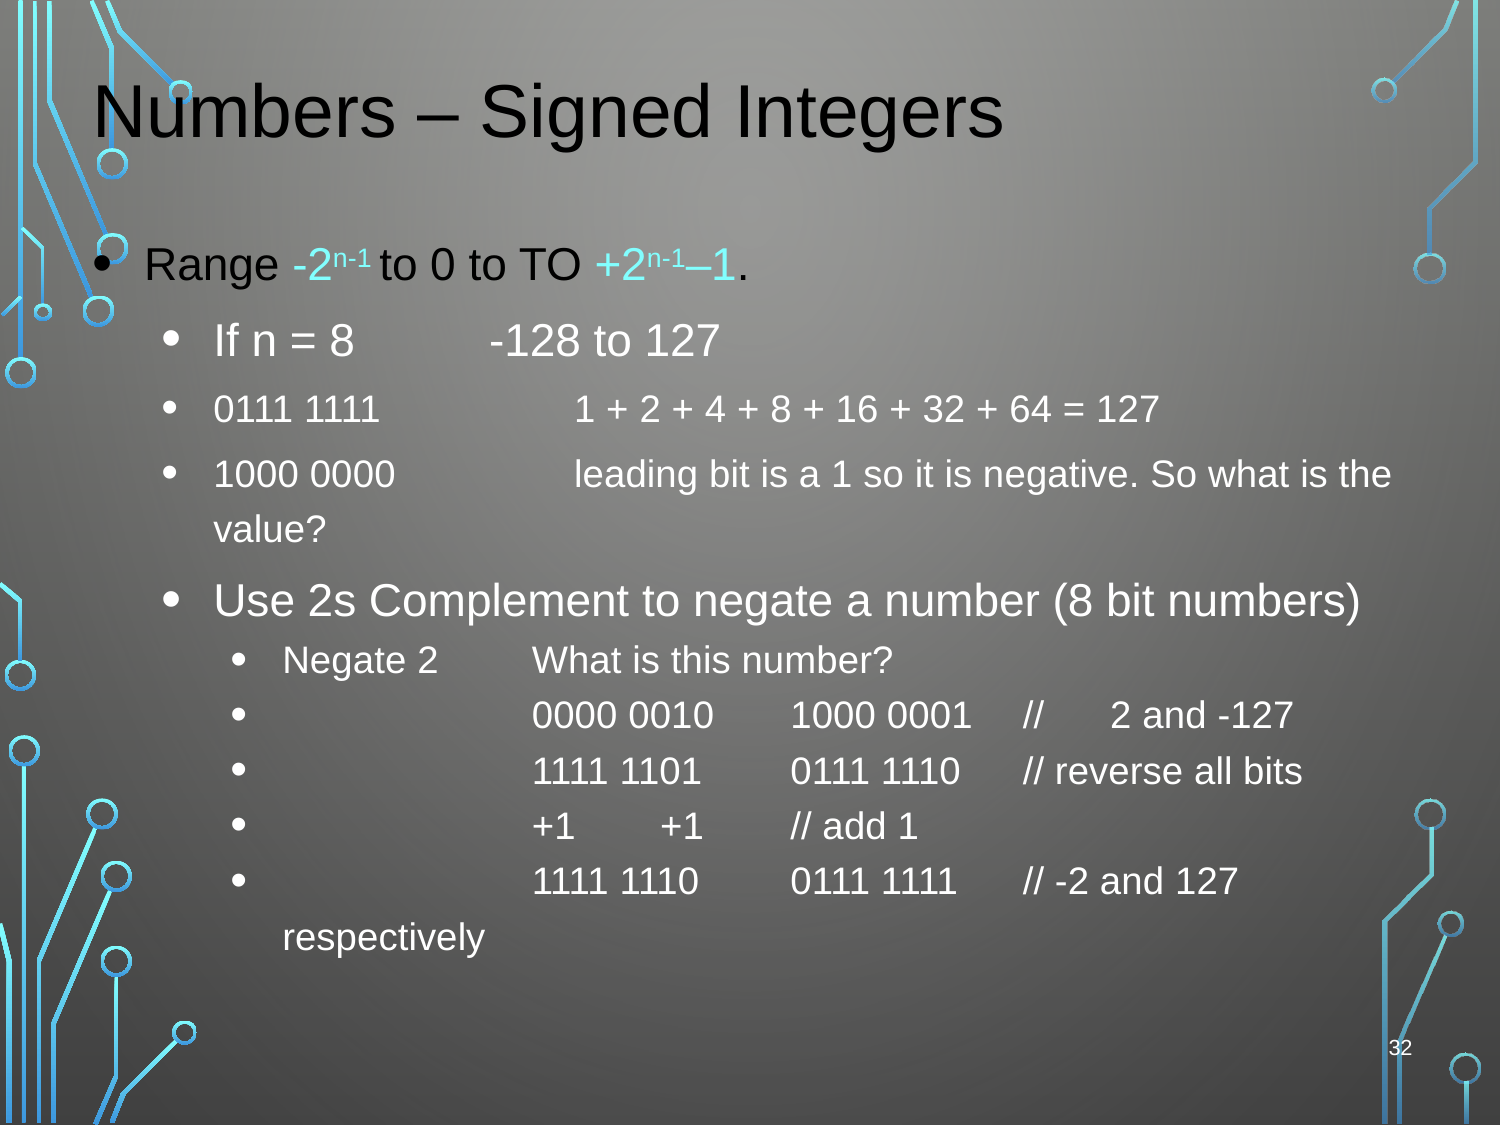

# Numbers – Signed Integers
Range -2n-1 to 0 to TO +2n-1–1.
If n = 8 		-128 to 127
0111 1111	1 + 2 + 4 + 8 + 16 + 32 + 64 = 127
1000 0000	leading bit is a 1 so it is negative. So what is the value?
Use 2s Complement to negate a number (8 bit numbers)
Negate 2	What is this number?
	0000 0010	1000 0001	//	2 and -127
	1111 1101	0111 1110	// reverse all bits
 		+1		+1	// add 1
  	1111 1110	0111 1111	// -2 and 127 respectively
32